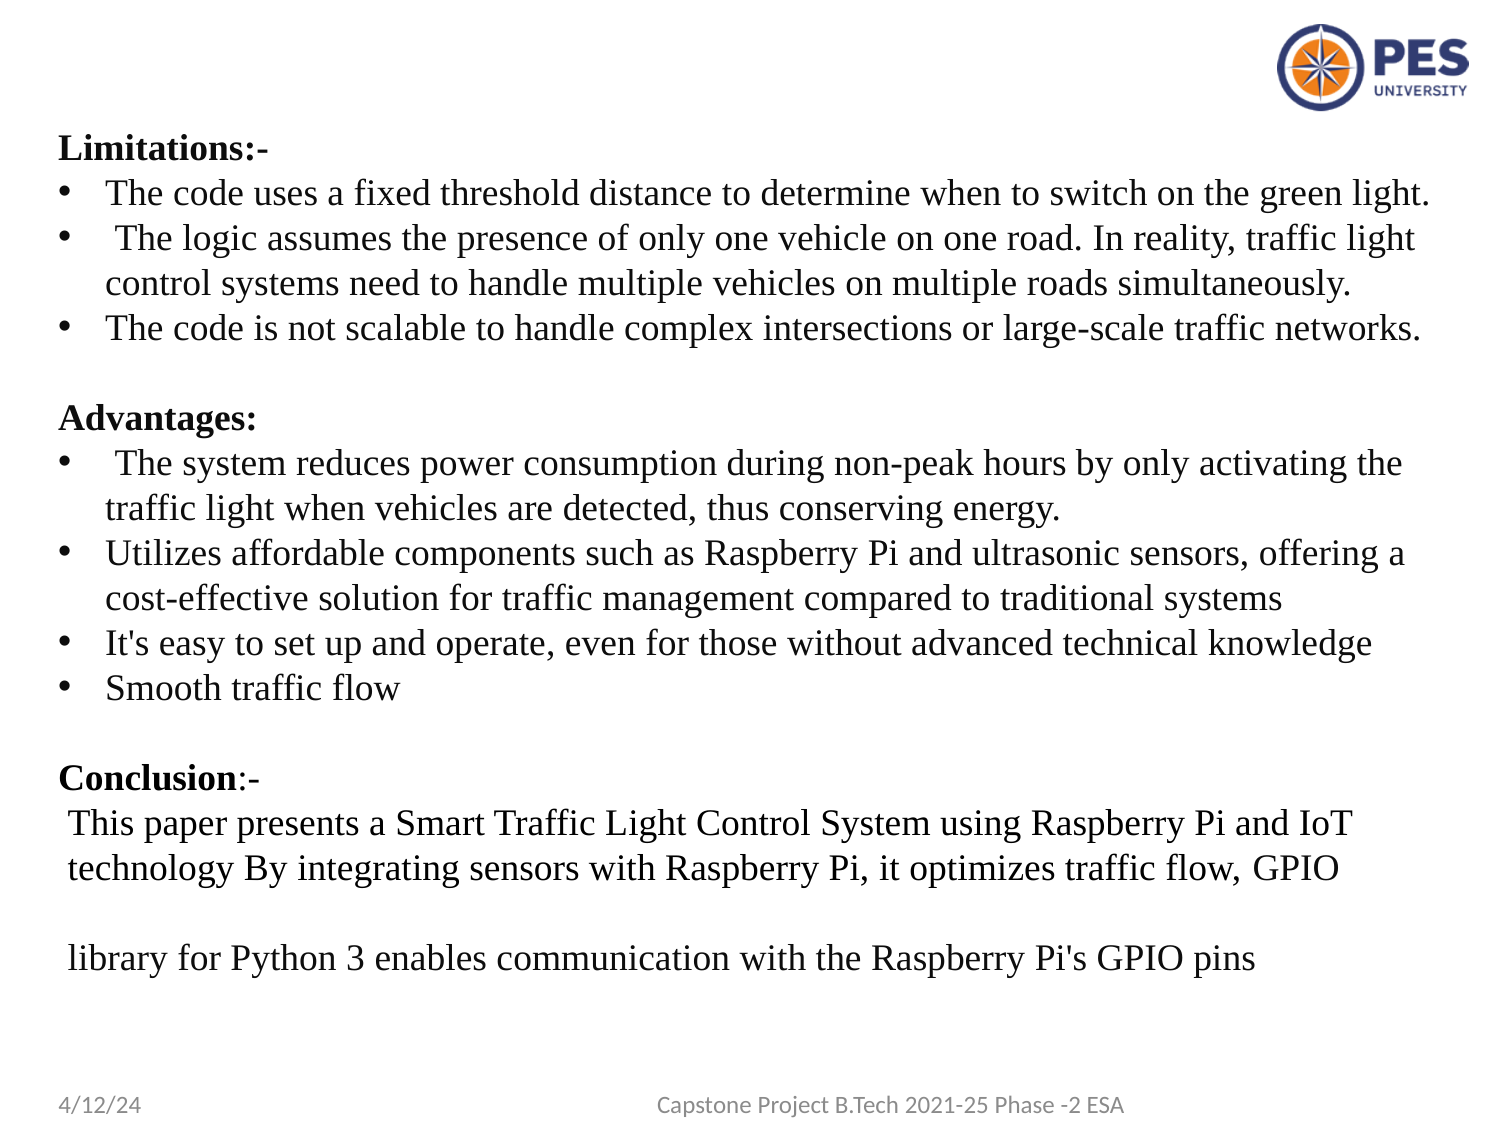

Limitations:-
The code uses a fixed threshold distance to determine when to switch on the green light.
 The logic assumes the presence of only one vehicle on one road. In reality, traffic light control systems need to handle multiple vehicles on multiple roads simultaneously.
The code is not scalable to handle complex intersections or large-scale traffic networks.

Advantages:
 The system reduces power consumption during non-peak hours by only activating the traffic light when vehicles are detected, thus conserving energy.
Utilizes affordable components such as Raspberry Pi and ultrasonic sensors, offering a cost-effective solution for traffic management compared to traditional systems
It's easy to set up and operate, even for those without advanced technical knowledge
Smooth traffic flow

Conclusion:-
 This paper presents a Smart Traffic Light Control System using Raspberry Pi and IoT
 technology By integrating sensors with Raspberry Pi, it optimizes traffic flow, GPIO
 library for Python 3 enables communication with the Raspberry Pi's GPIO pins

4/12/24

Capstone Project B.Tech 2021-25 Phase -2 ESA